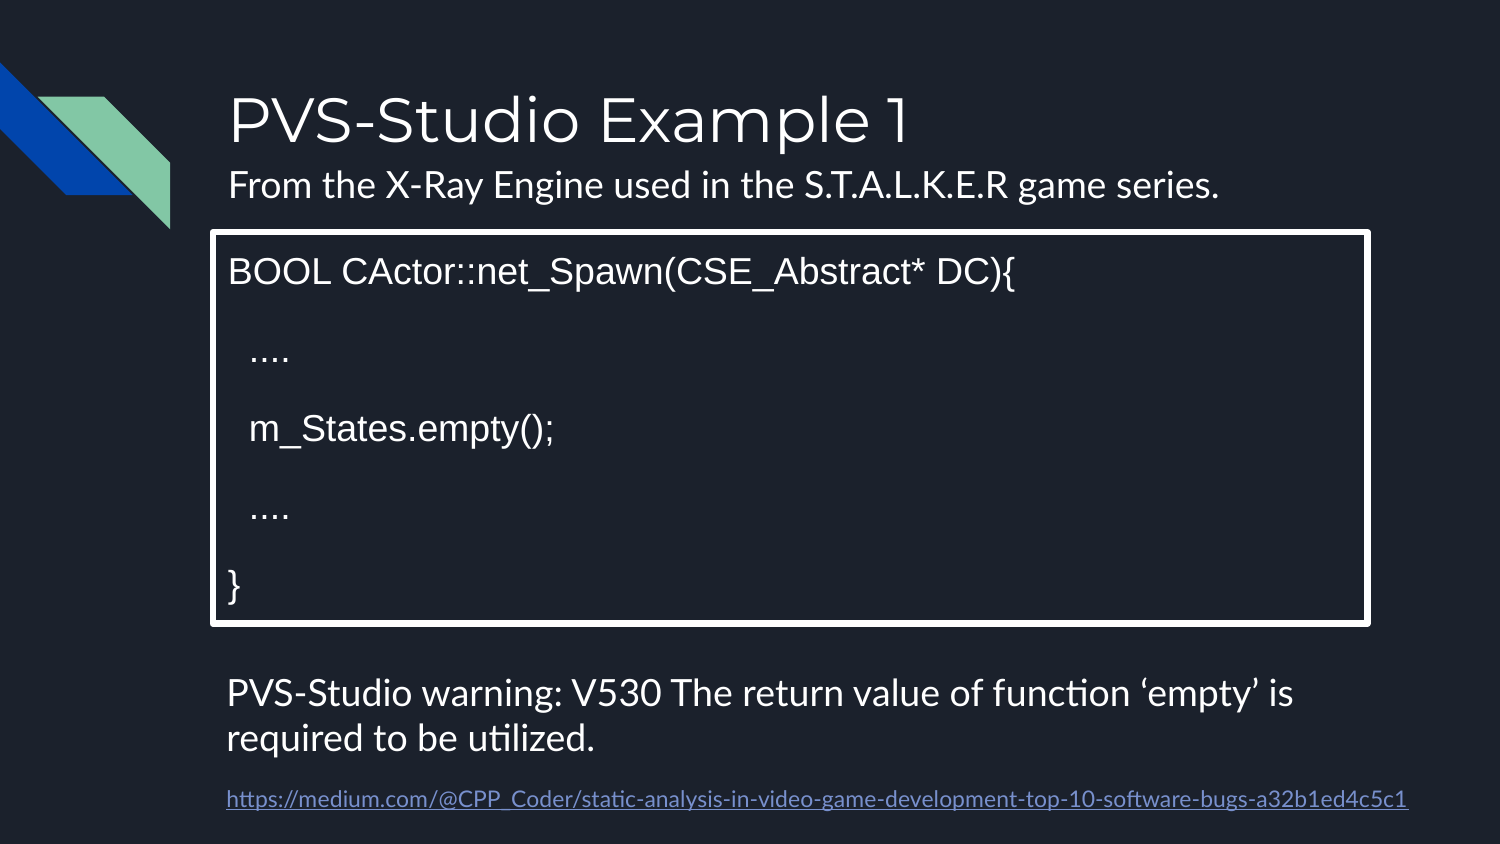

# PVS-Studio Example 1
From the X-Ray Engine used in the S.T.A.L.K.E.R game series.
BOOL CActor::net_Spawn(CSE_Abstract* DC){
  ....
  m_States.empty();
  ....
}

PVS-Studio warning: V530 The return value of function ‘empty’ is required to be utilized.
https://medium.com/@CPP_Coder/static-analysis-in-video-game-development-top-10-software-bugs-a32b1ed4c5c1